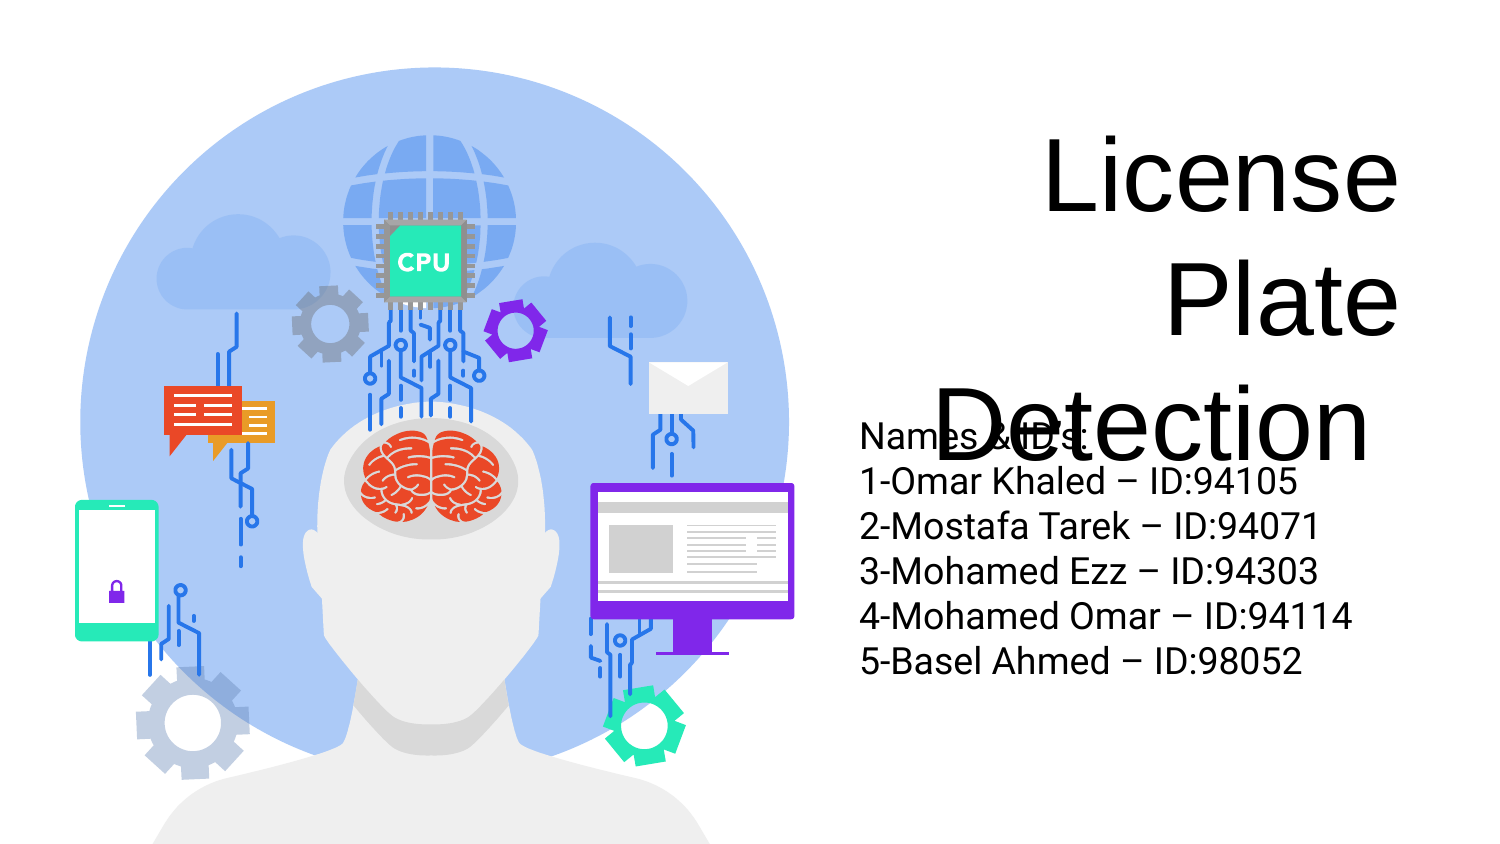

# License Plate Detection
Names & ID’s:
1-Omar Khaled – ID:94105
2-Mostafa Tarek – ID:94071
3-Mohamed Ezz – ID:94303
4-Mohamed Omar – ID:94114
5-Basel Ahmed – ID:98052